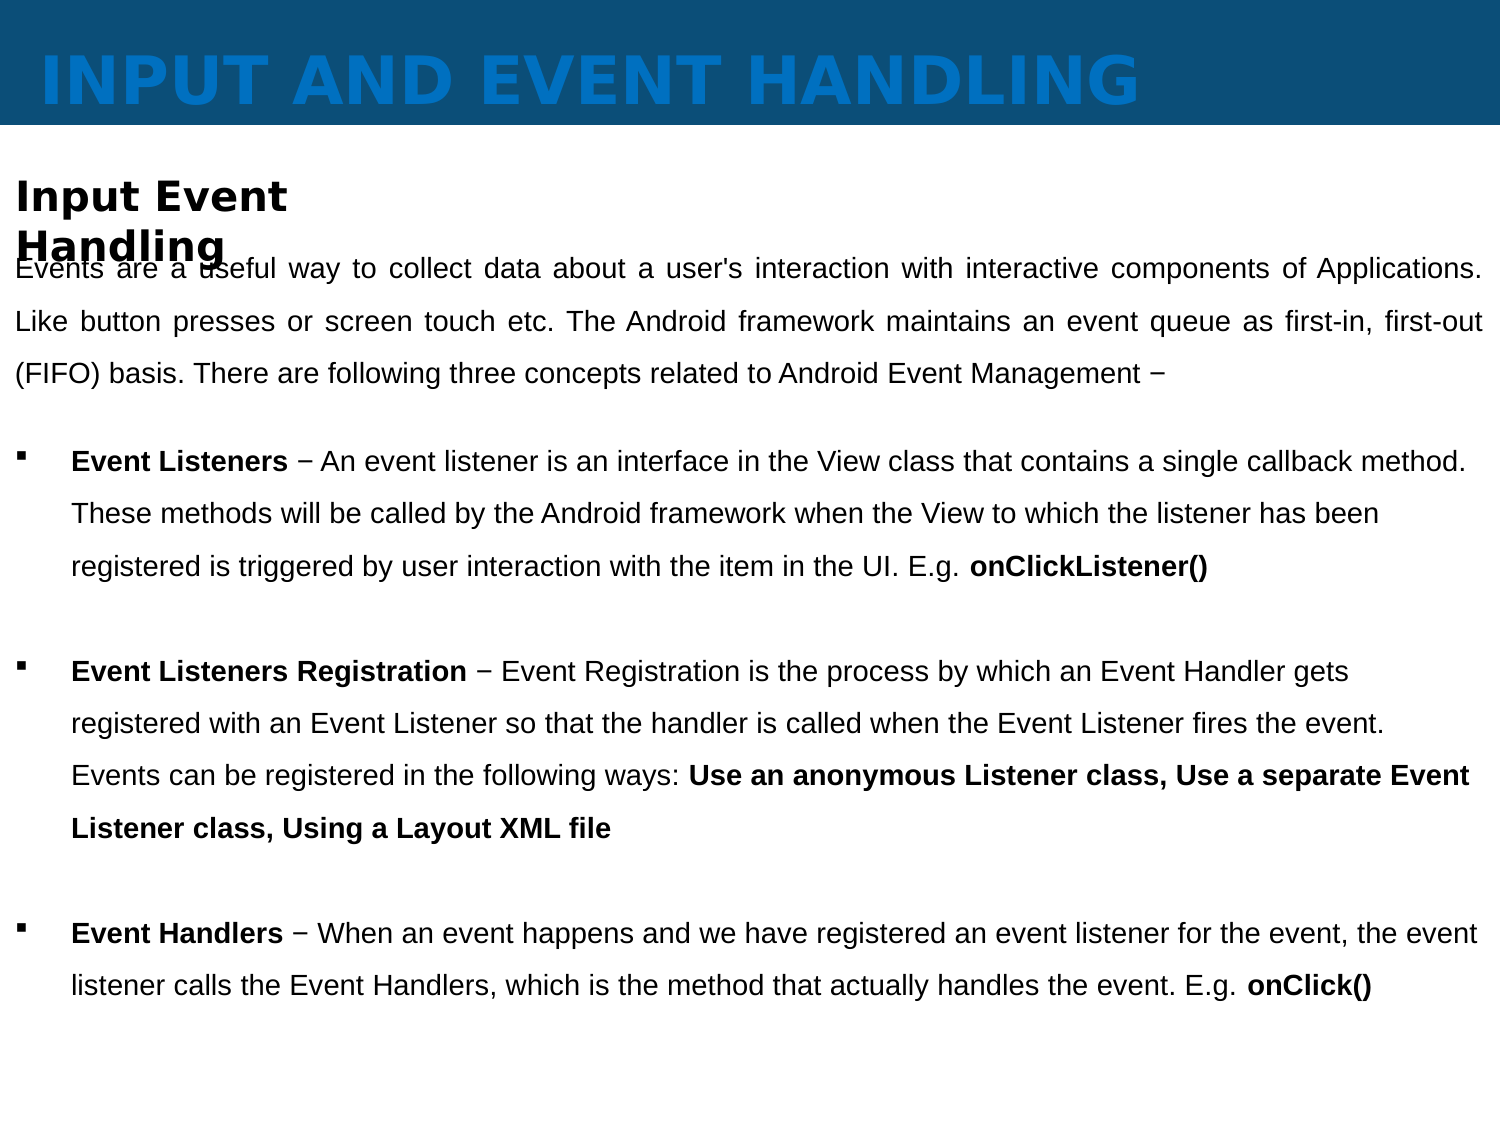

# INPUT AND EVENT HANDLING

Input Event Handling

Events are a useful way to collect data about a user's interaction with interactive components of Applications. Like button presses or screen touch etc. The Android framework maintains an event queue as first-in, first-out (FIFO) basis. There are following three concepts related to Android Event Management −

Event Listeners − An event listener is an interface in the View class that contains a single callback method. These methods will be called by the Android framework when the View to which the listener has been registered is triggered by user interaction with the item in the UI. E.g. onClickListener()

Event Listeners Registration − Event Registration is the process by which an Event Handler gets registered with an Event Listener so that the handler is called when the Event Listener fires the event. Events can be registered in the following ways: Use an anonymous Listener class, Use a separate Event Listener class, Using a Layout XML file

Event Handlers − When an event happens and we have registered an event listener for the event, the event listener calls the Event Handlers, which is the method that actually handles the event. E.g. onClick()